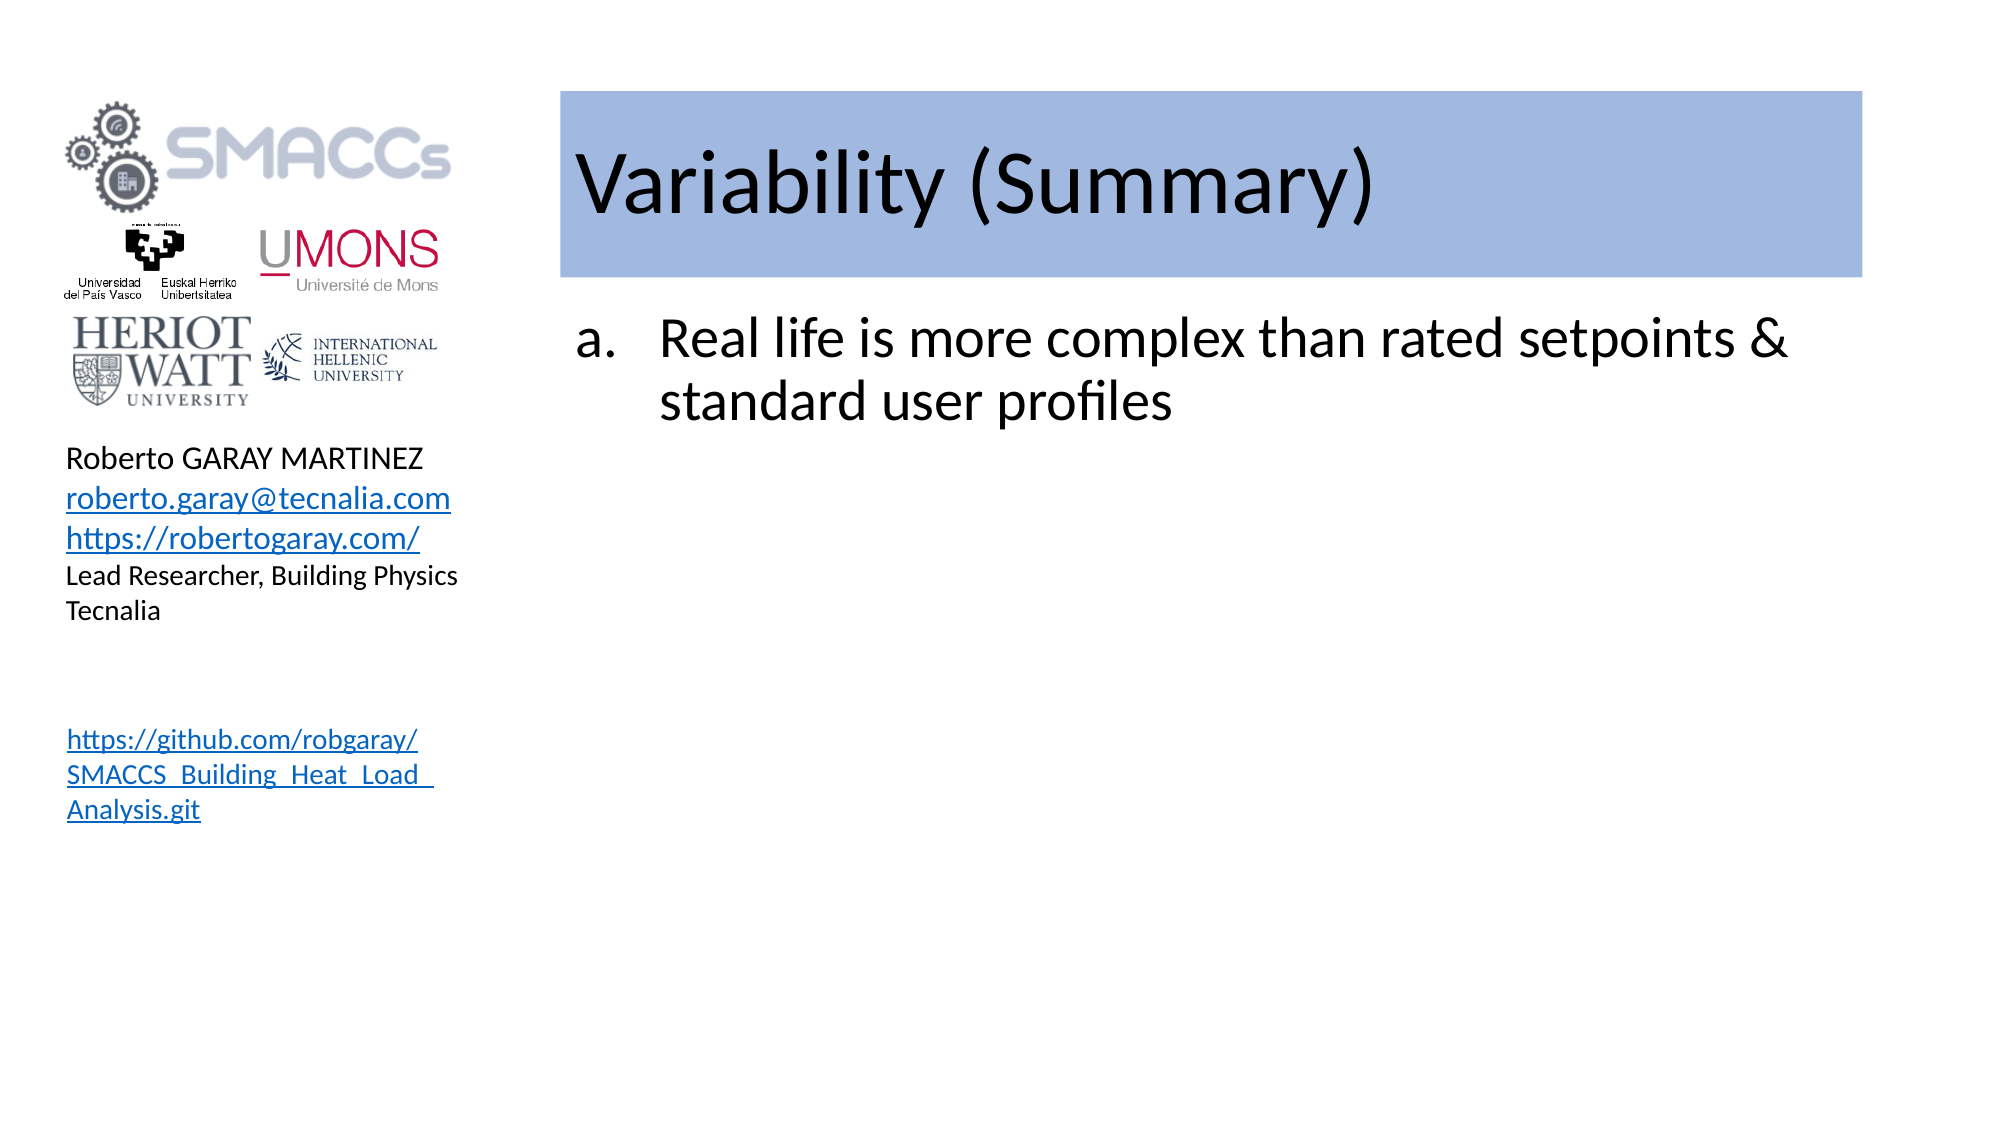

# Variability (Summary)
Real life is more complex than rated setpoints & standard user profiles